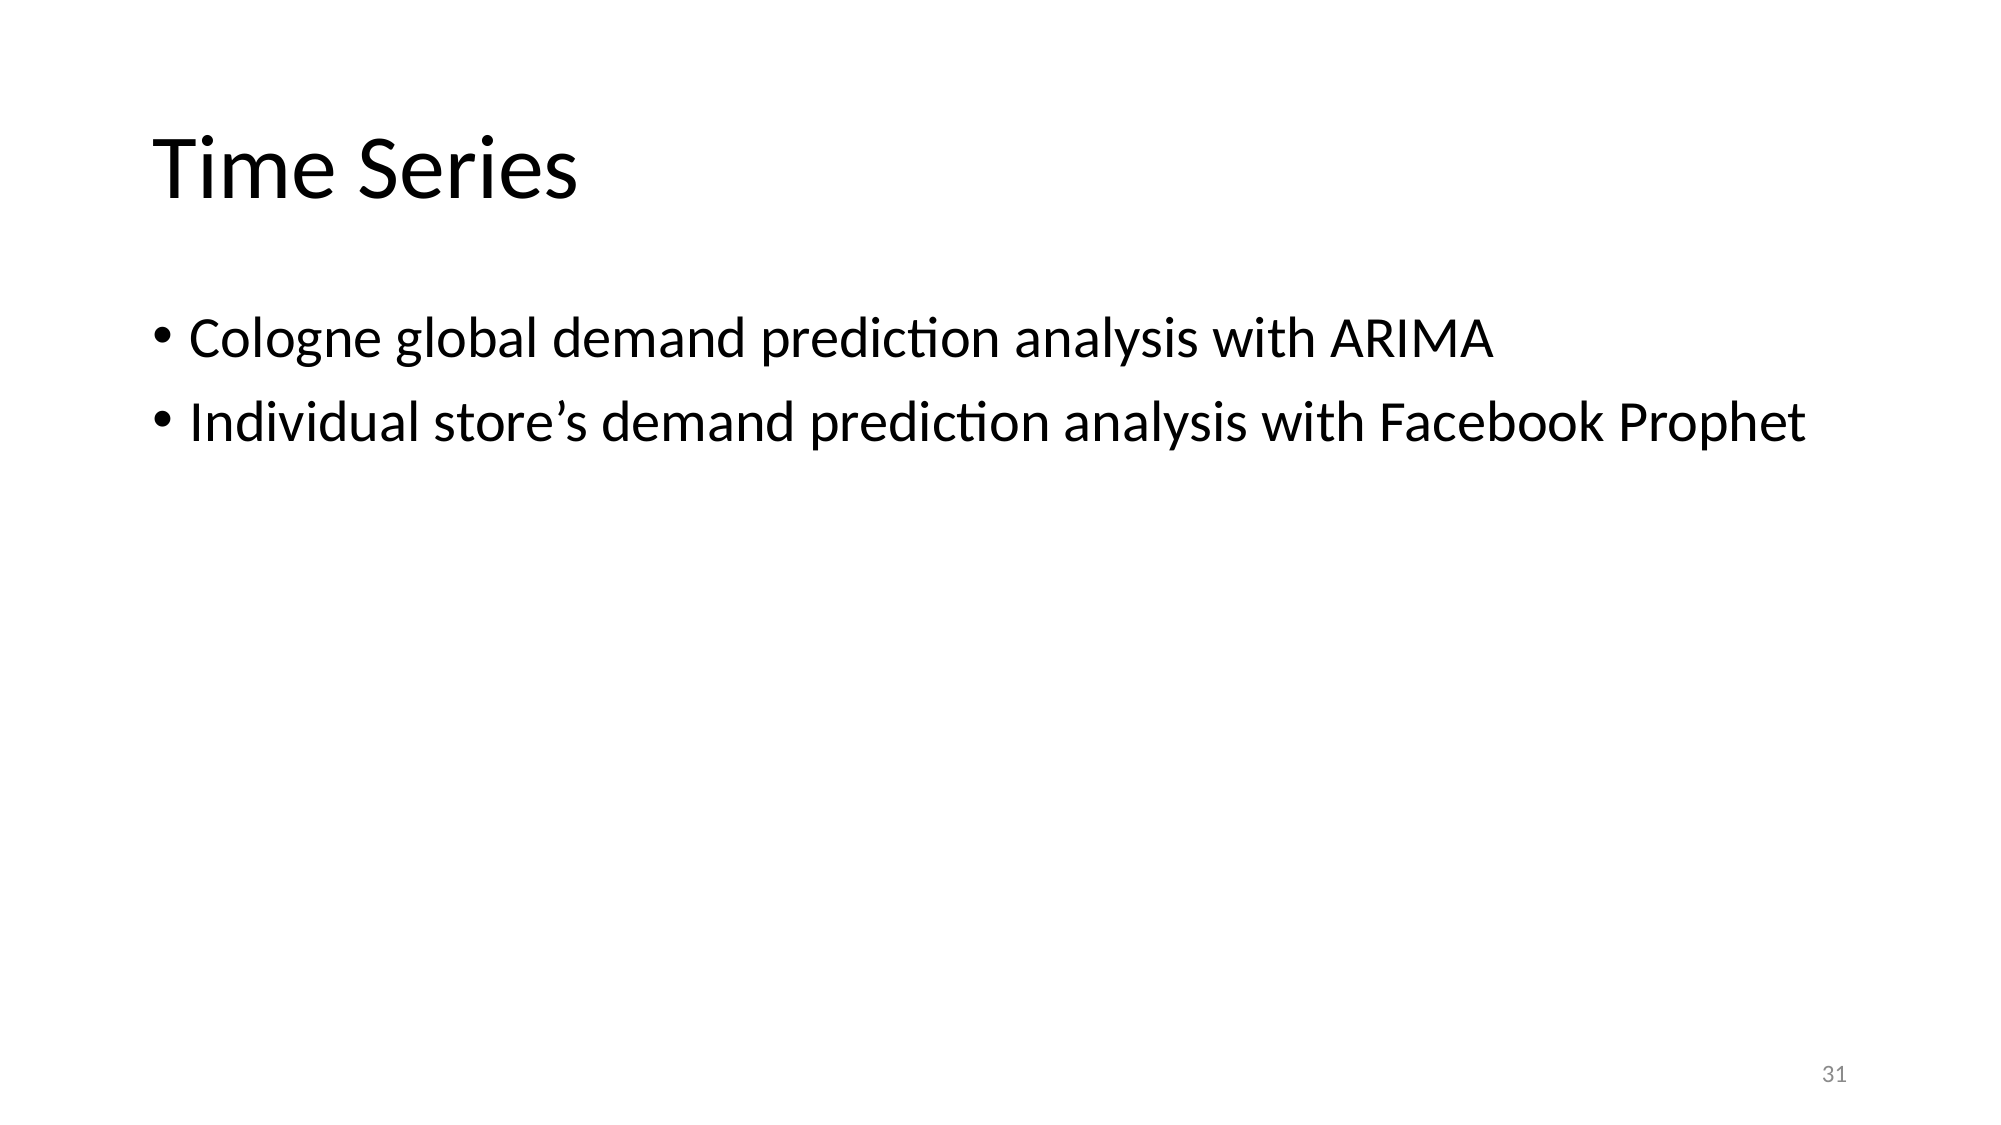

# Time Series
Cologne global demand prediction analysis with ARIMA
Individual store’s demand prediction analysis with Facebook Prophet
31